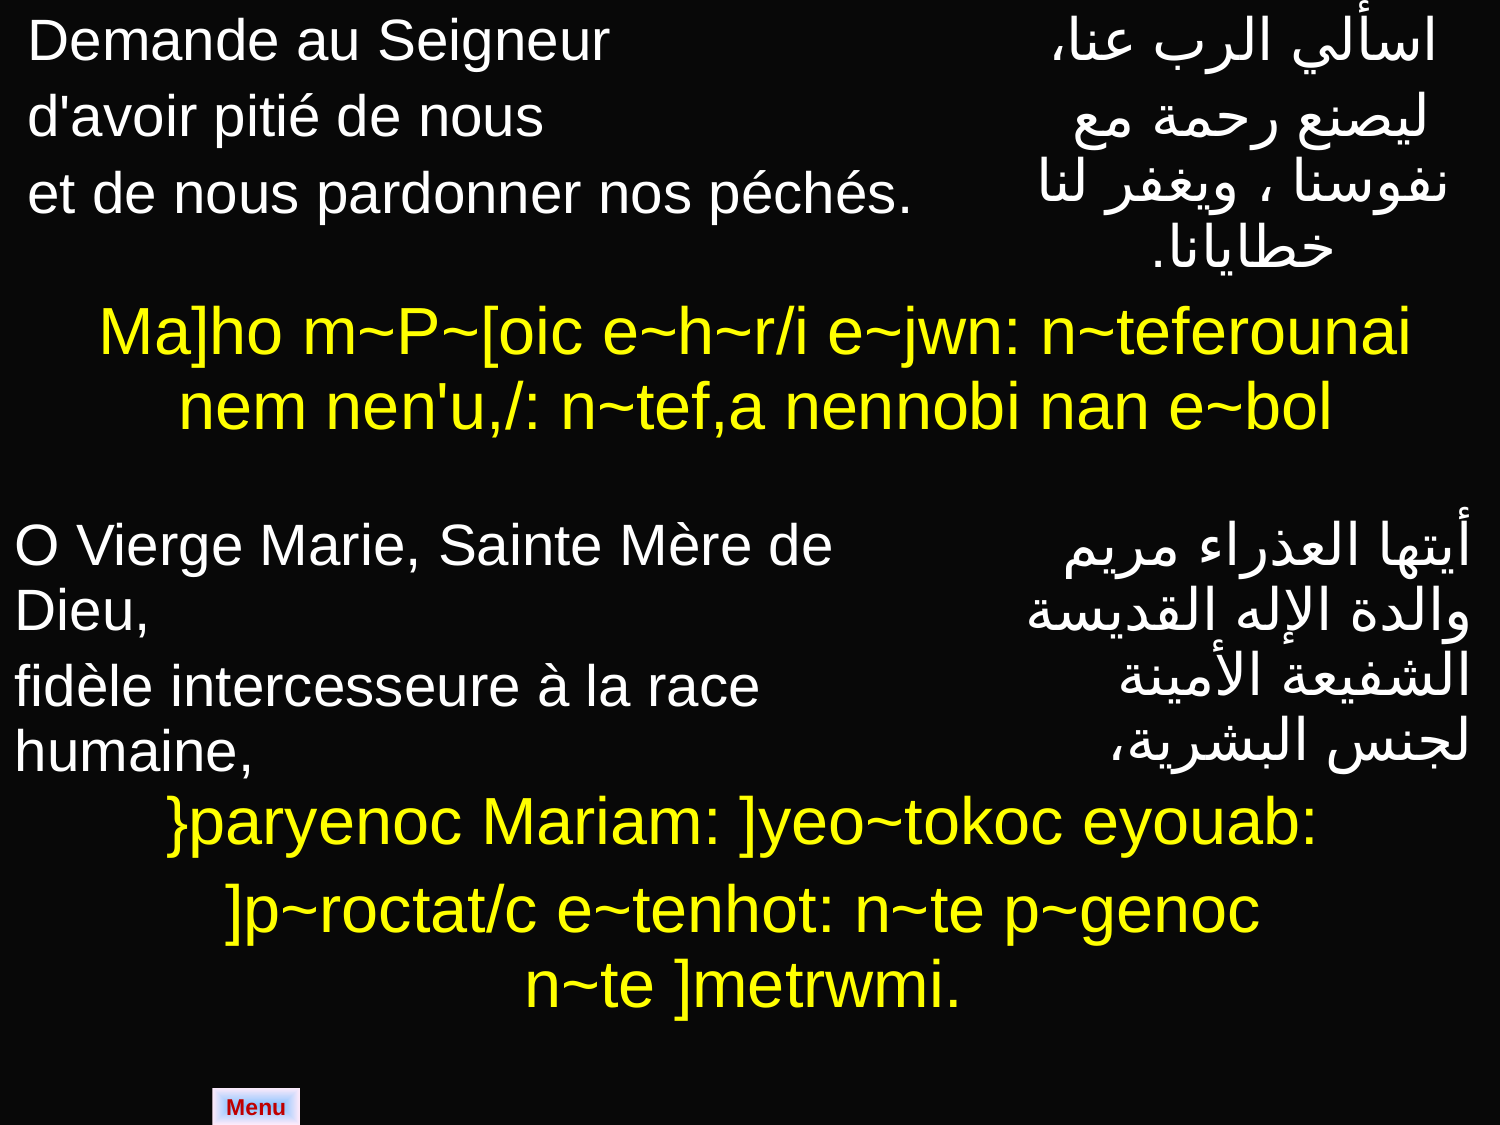

| Demande au Seigneur d'avoir pitié de nous et de nous pardonner nos péchés. | اسألي الرب عنا، ليصنع رحمة مع نفوسنا ، ويغفر لنا خطايانا. |
| --- | --- |
| Ma]ho m~P~[oic e~h~r/i e~jwn: n~teferounai nem nen'u,/: n~tef,a nennobi nan e~bol |  |
| O Vierge Marie, Sainte Mère de Dieu, fidèle intercesseure à la race humaine, | أيتها العذراء مريم والدة الإله القديسة الشفيعة الأمينة لجنس البشرية، |
| --- | --- |
| }paryenoc Mariam: ]yeo~tokoc eyouab: ]p~roctat/c e~tenhot: n~te p~genoc n~te ]metrwmi. |  |
Menu